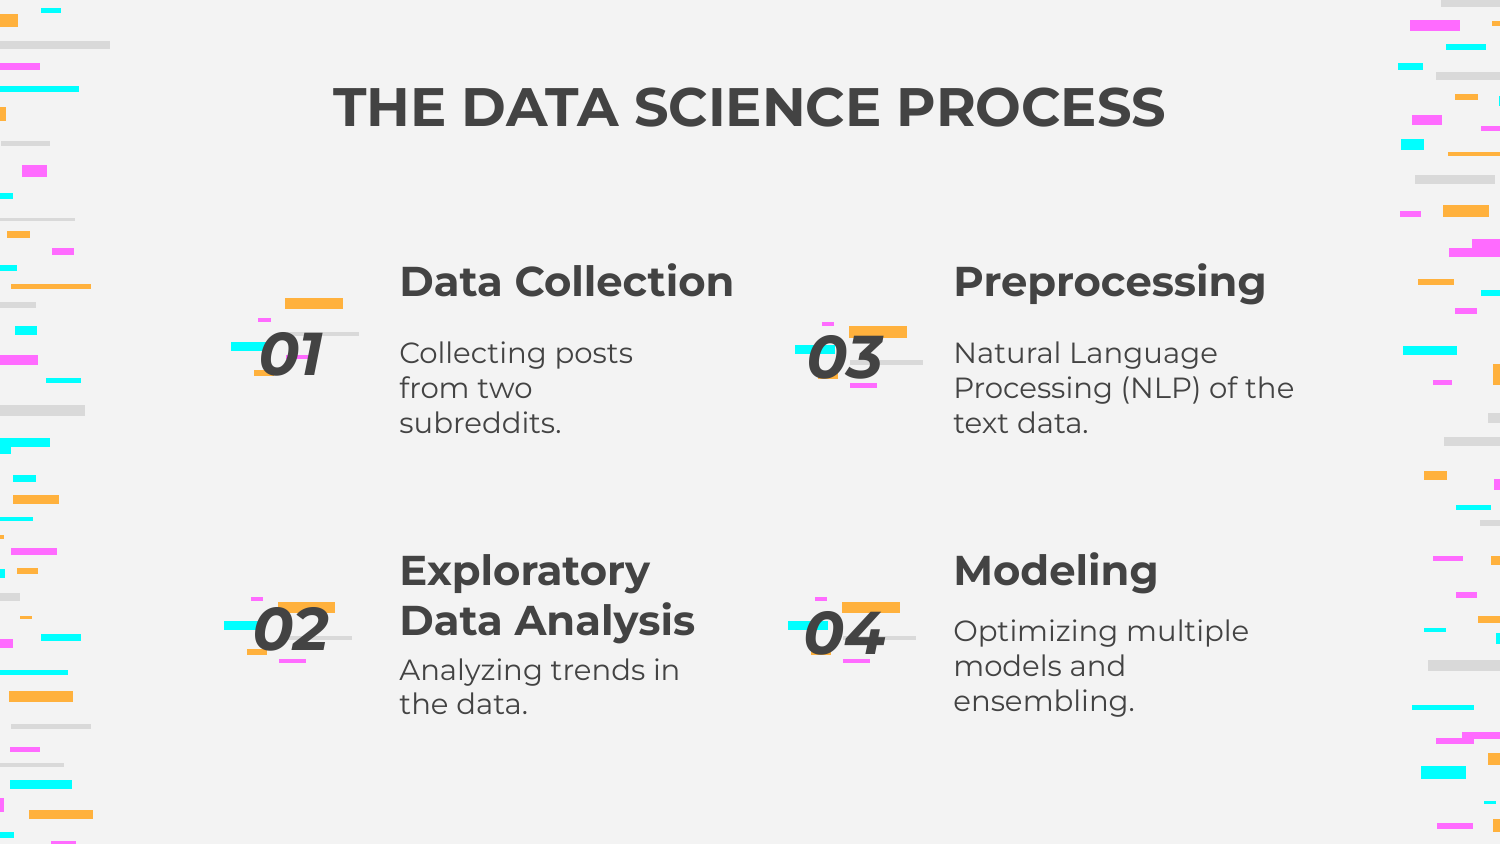

THE DATA SCIENCE PROCESS
Data Collection
Preprocessing

# 01
03

Natural Language Processing (NLP) of the text data.
Collecting posts from two subreddits.

Exploratory Data Analysis
Modeling
02
04

Optimizing multiple models and ensembling.
Analyzing trends in the data.